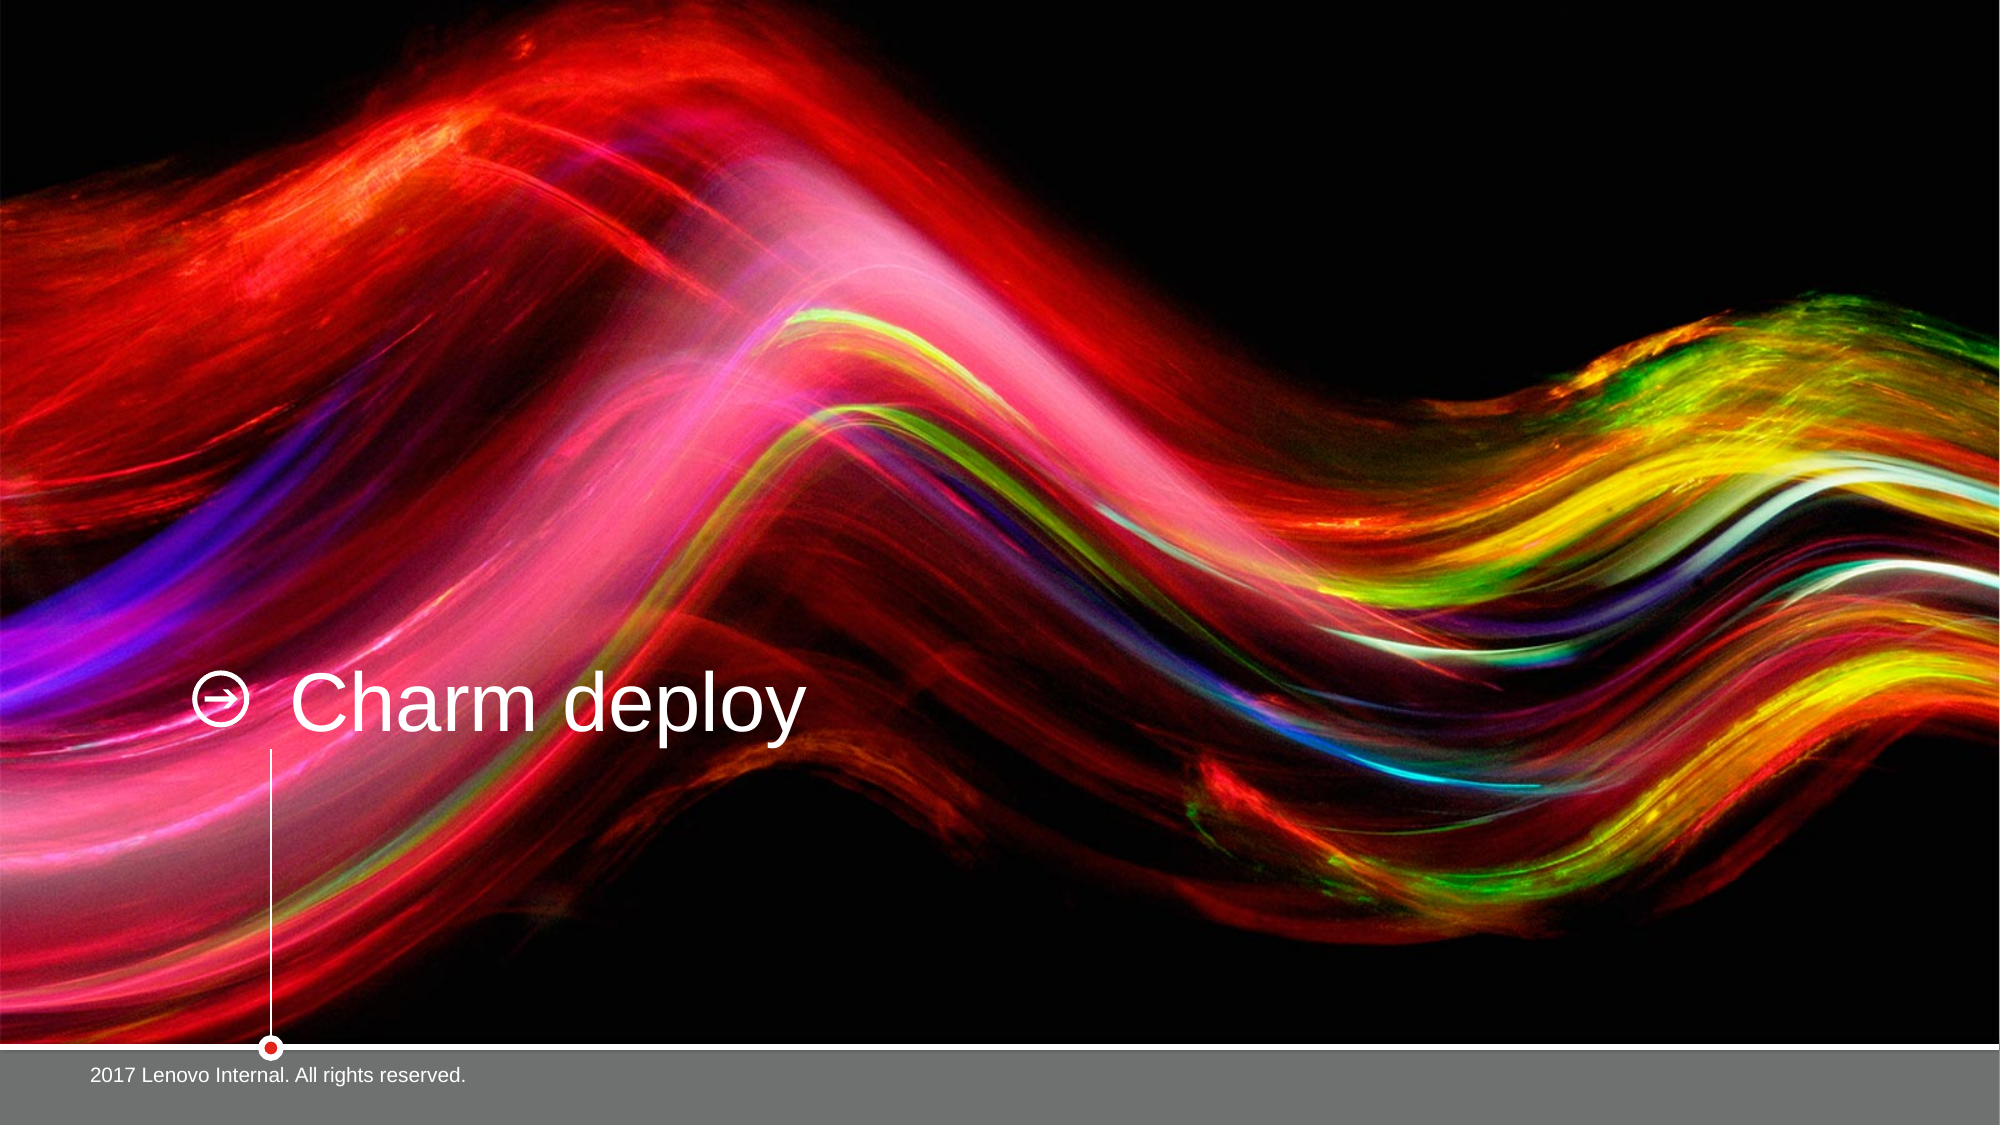

# Charm deploy
2017 Lenovo Internal. All rights reserved.